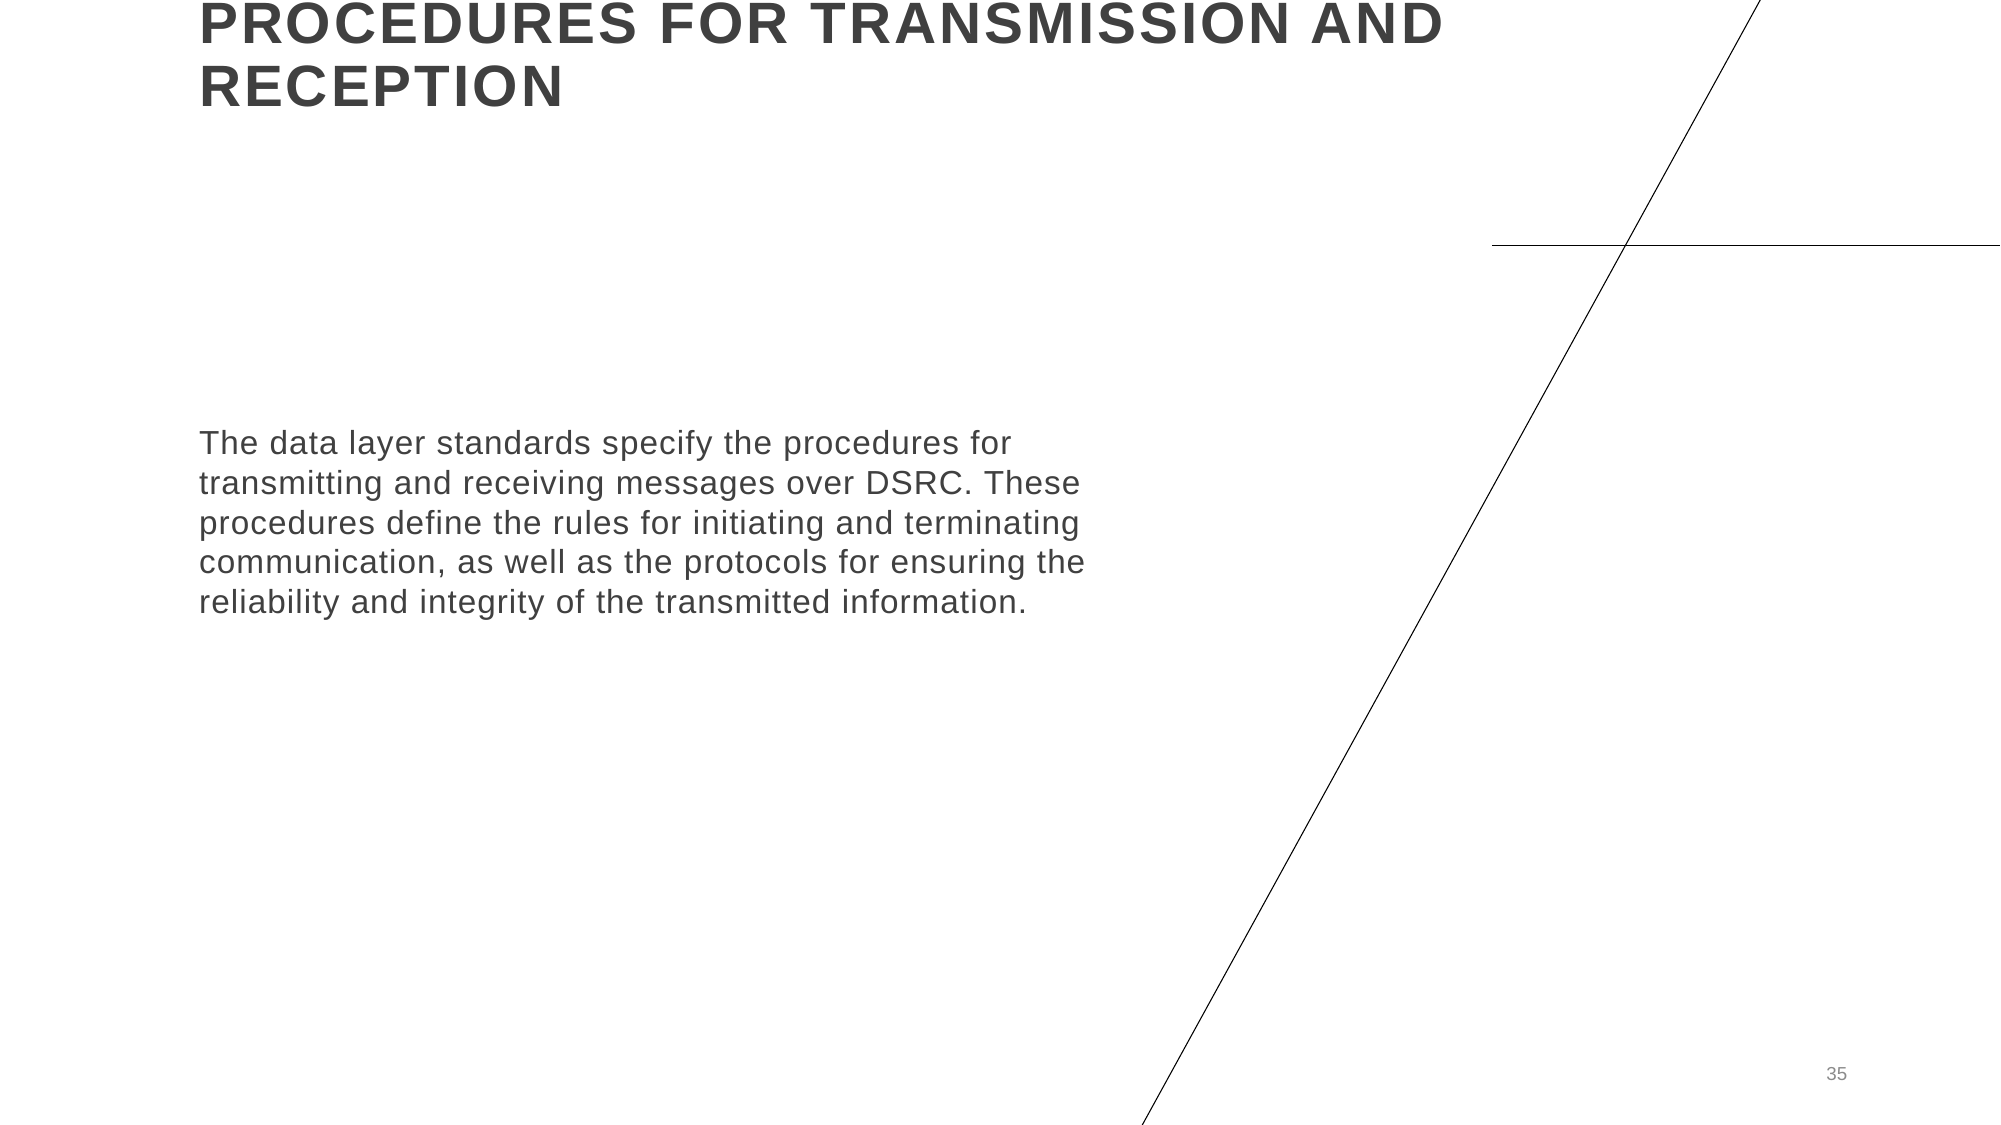

# Procedures for transmission and reception
The data layer standards specify the procedures for transmitting and receiving messages over DSRC. These procedures define the rules for initiating and terminating communication, as well as the protocols for ensuring the reliability and integrity of the transmitted information.

35